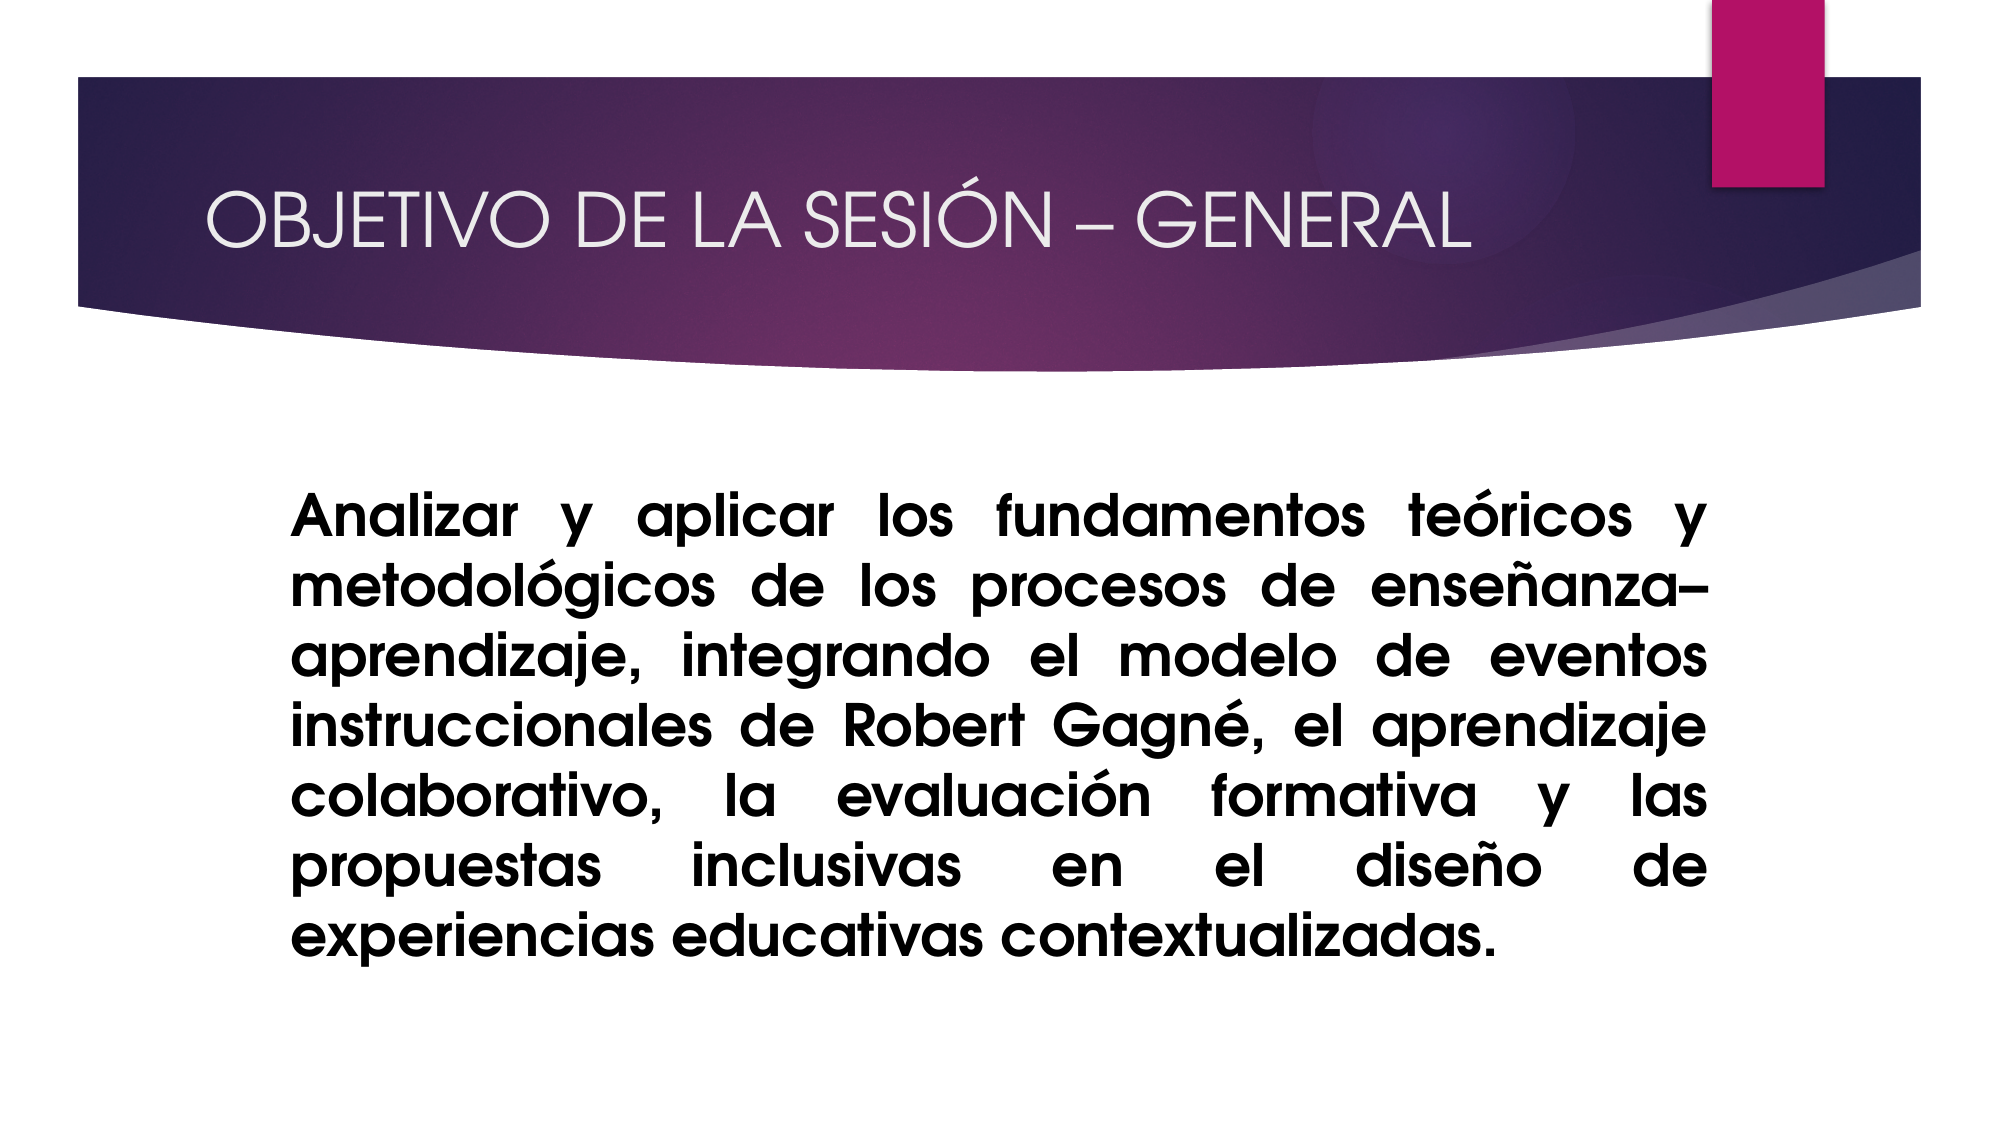

# OBJETIVO DE LA SESIÓN – GENERAL

Analizar y aplicar los fundamentos teóricos y metodológicos de los procesos de enseñanza–aprendizaje, integrando el modelo de eventos instruccionales de Robert Gagné, el aprendizaje colaborativo, la evaluación formativa y las propuestas inclusivas en el diseño de experiencias educativas contextualizadas.